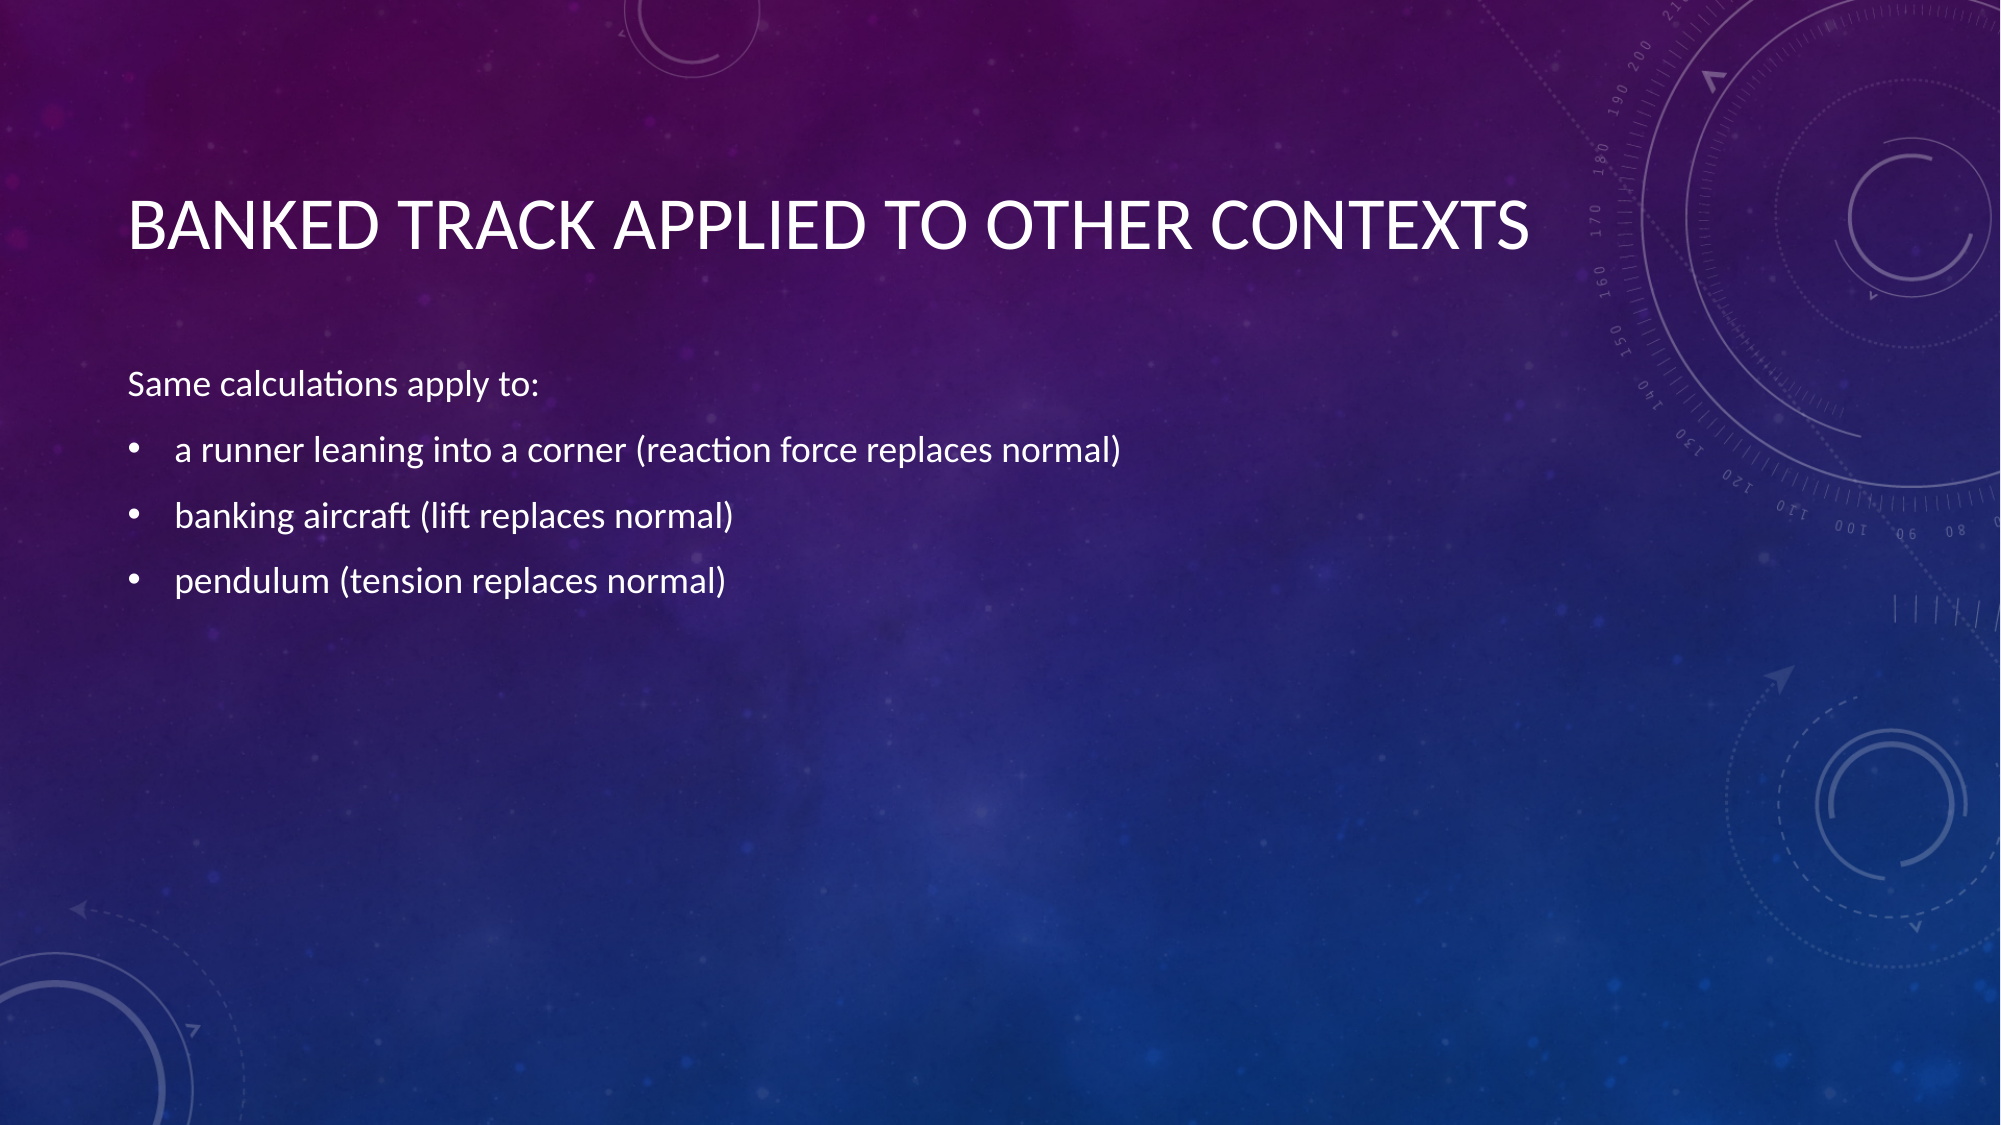

# Banked track applied to other contexts
Same calculations apply to:
a runner leaning into a corner (reaction force replaces normal)
banking aircraft (lift replaces normal)
pendulum (tension replaces normal)